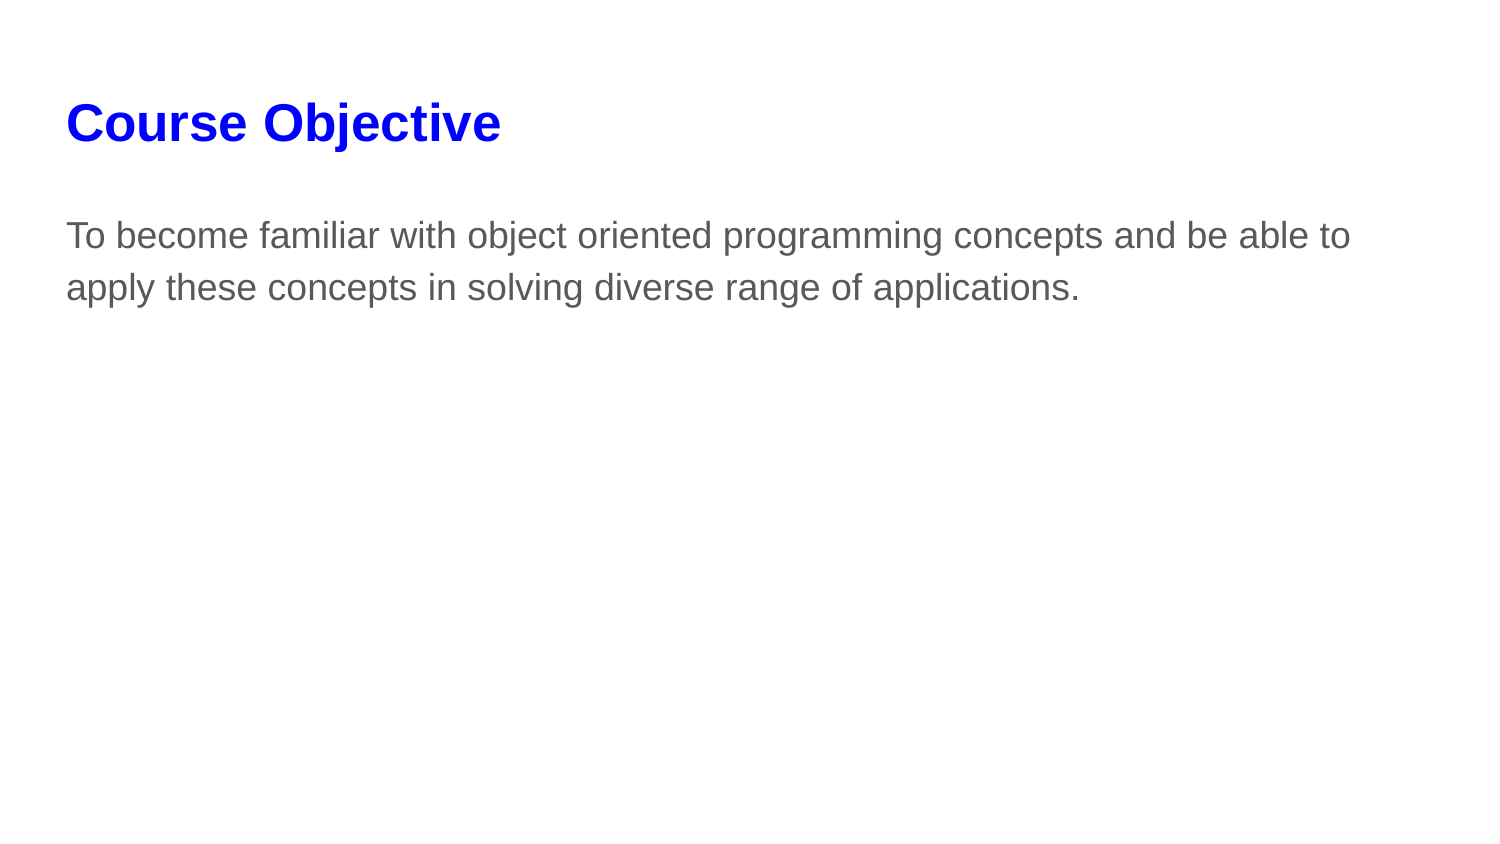

# Course Objective
To become familiar with object oriented programming concepts and be able to apply these concepts in solving diverse range of applications.